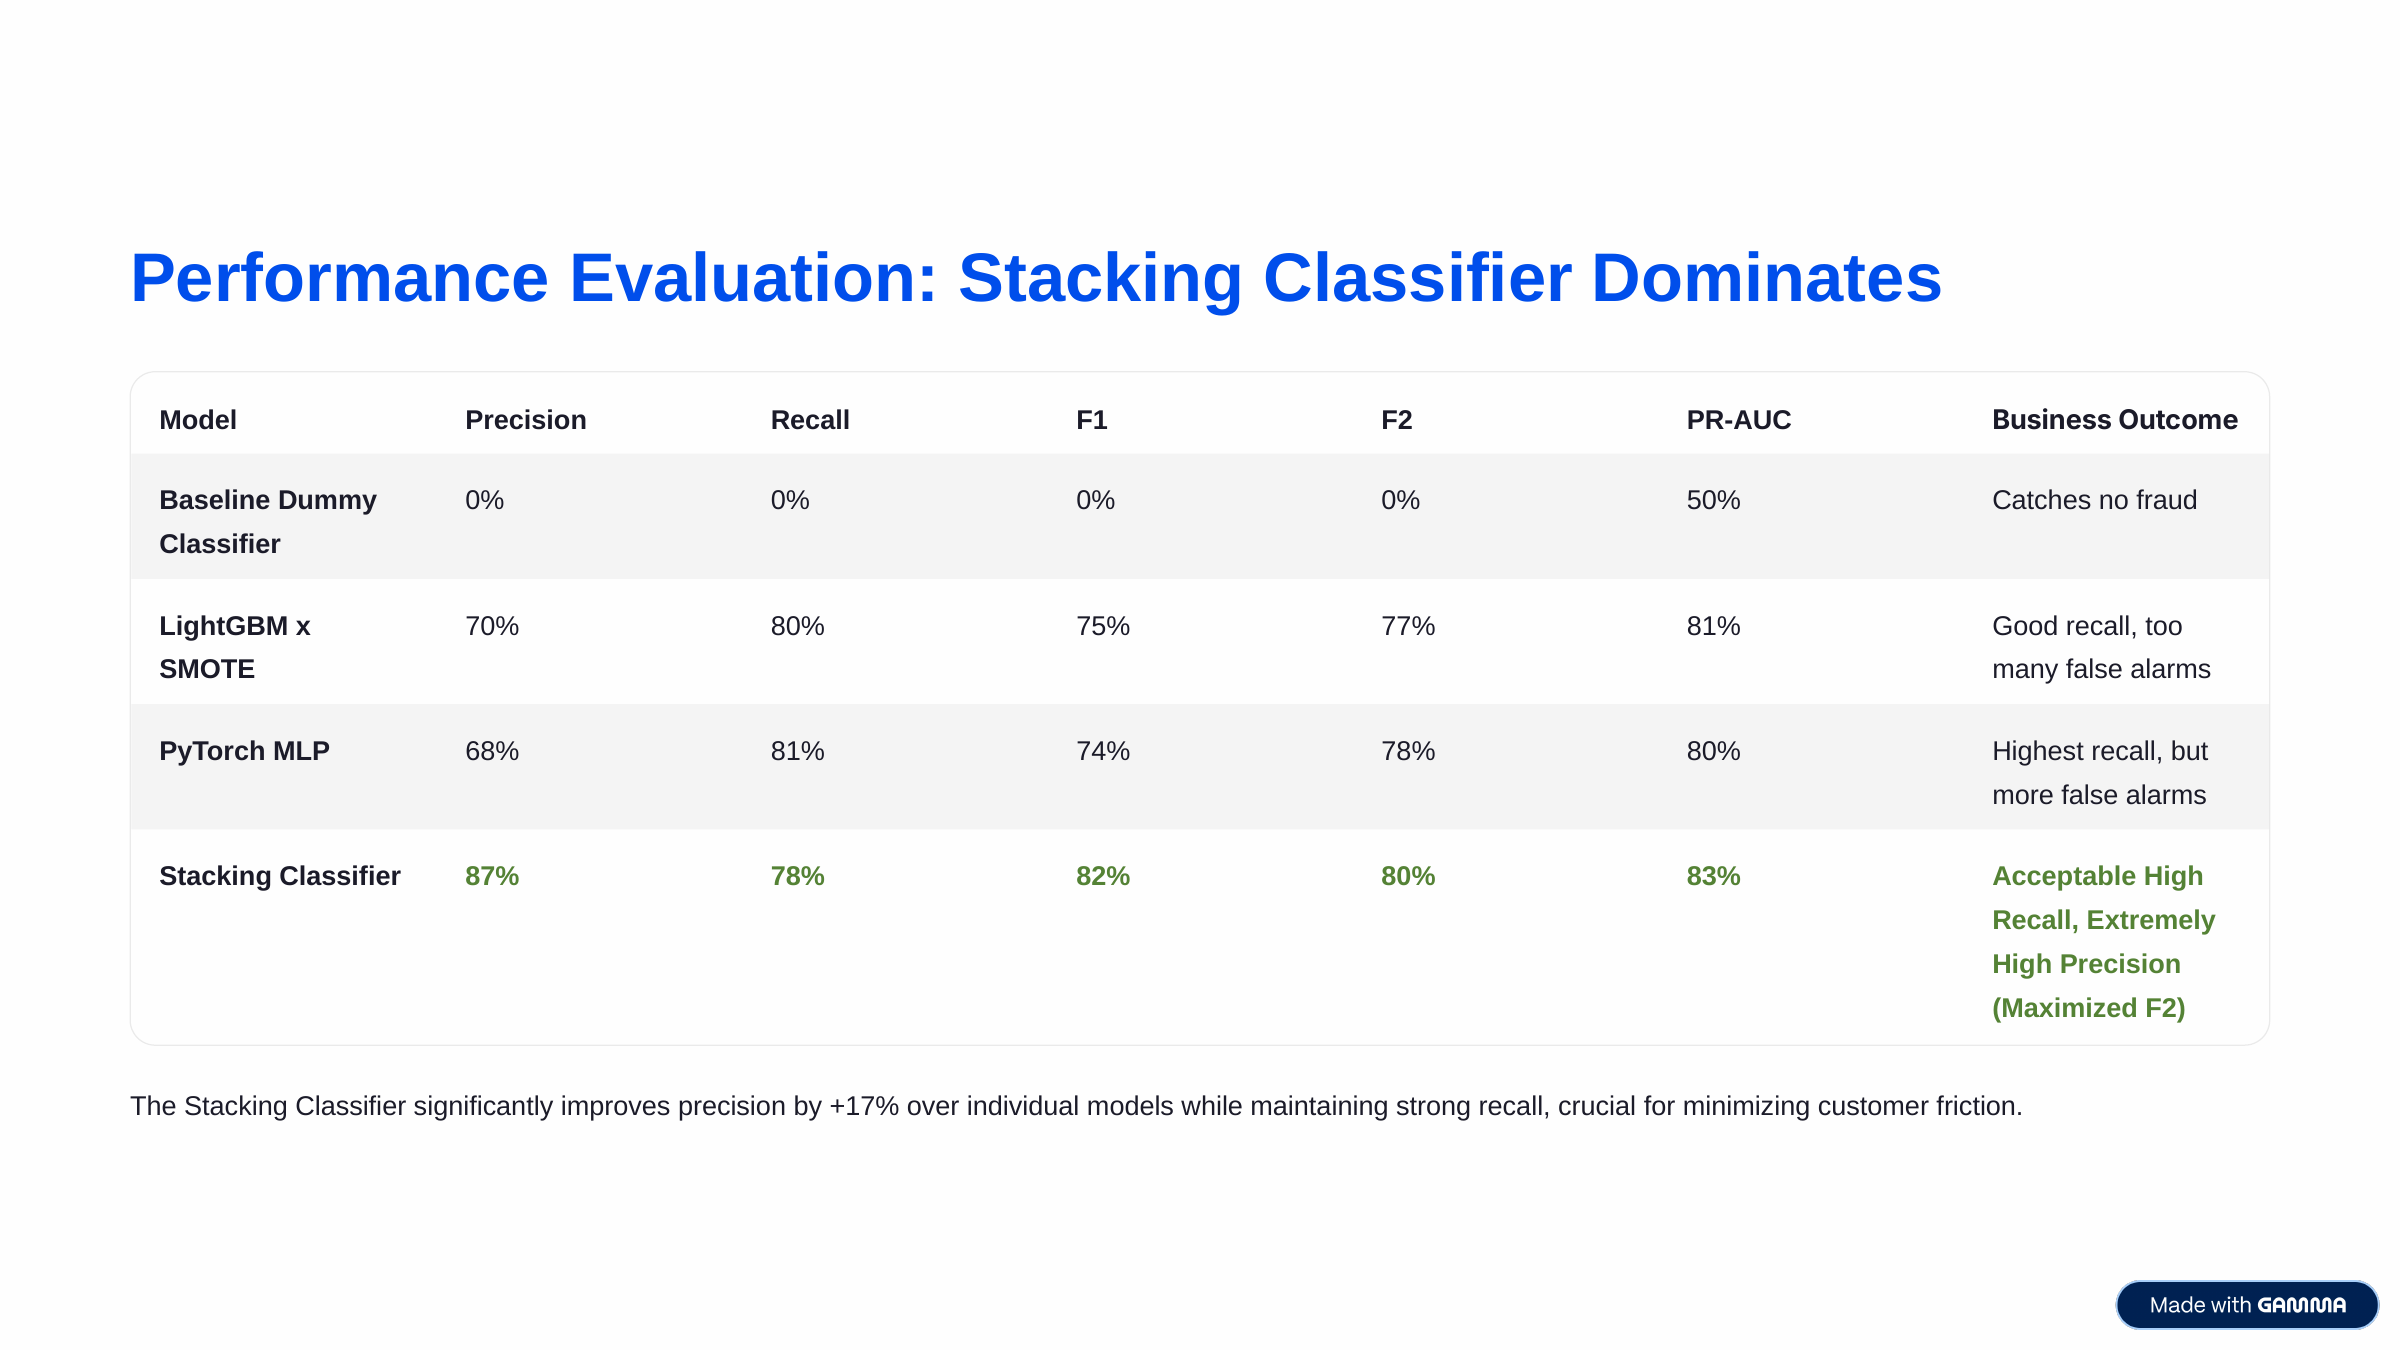

Performance Evaluation: Stacking Classifier Dominates

Model
Precision
Recall
F1
F2
PR-AUC
Business Outcome

Baseline Dummy Classifier
0%
0%
0%
0%
50%
Catches no fraud

LightGBM x SMOTE
70%
80%
75%
77%
81%
Good recall, too many false alarms

PyTorch MLP
68%
81%
74%
78%
80%
Highest recall, but more false alarms

Stacking Classifier
87%
78%
82%
80%
83%
Acceptable High Recall, Extremely High Precision (Maximized F2)
The Stacking Classifier significantly improves precision by +17% over individual models while maintaining strong recall, crucial for minimizing customer friction.